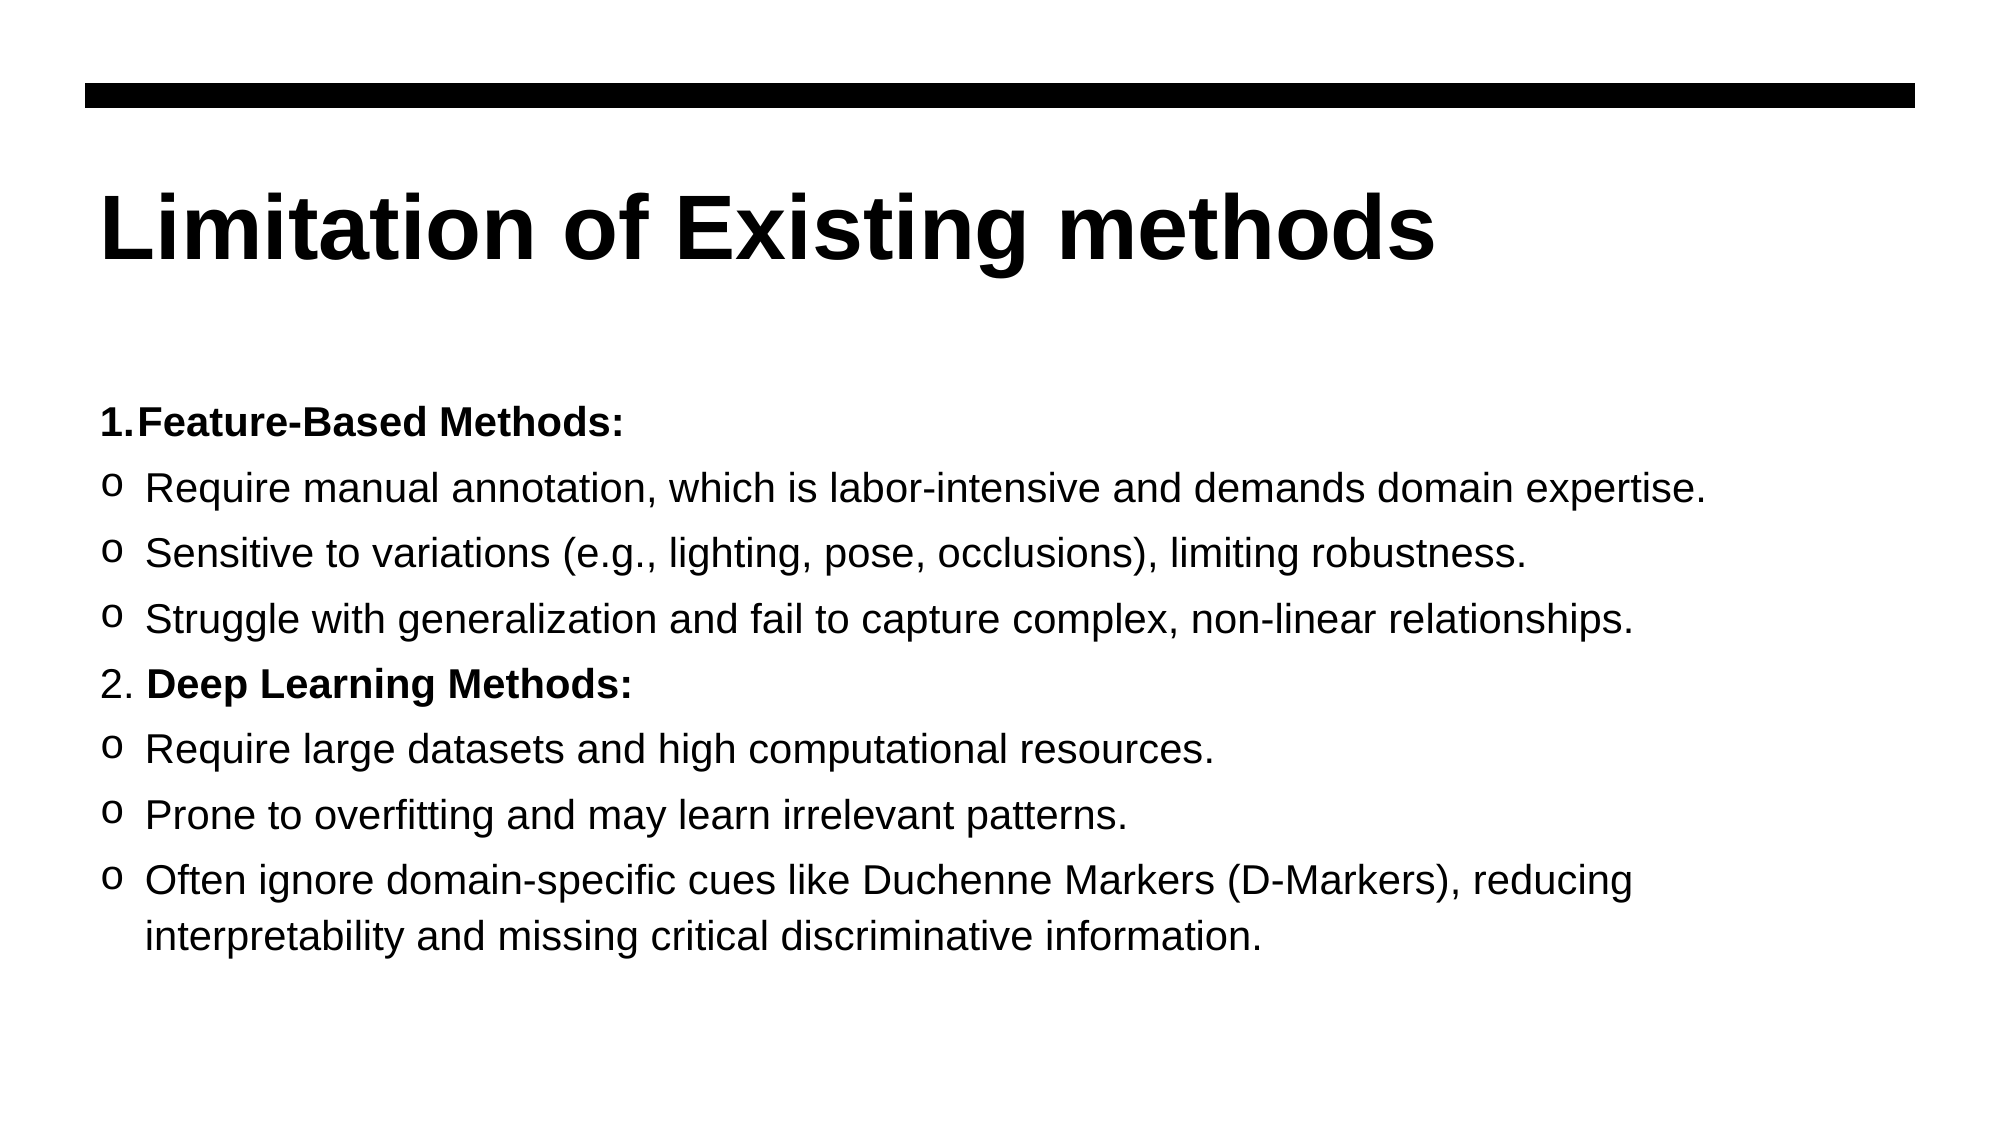

# Limitation of Existing methods
Feature-Based Methods:
Require manual annotation, which is labor-intensive and demands domain expertise.
Sensitive to variations (e.g., lighting, pose, occlusions), limiting robustness.
Struggle with generalization and fail to capture complex, non-linear relationships.
2. Deep Learning Methods:
Require large datasets and high computational resources.
Prone to overfitting and may learn irrelevant patterns.
Often ignore domain-specific cues like Duchenne Markers (D-Markers), reducing interpretability and missing critical discriminative information.